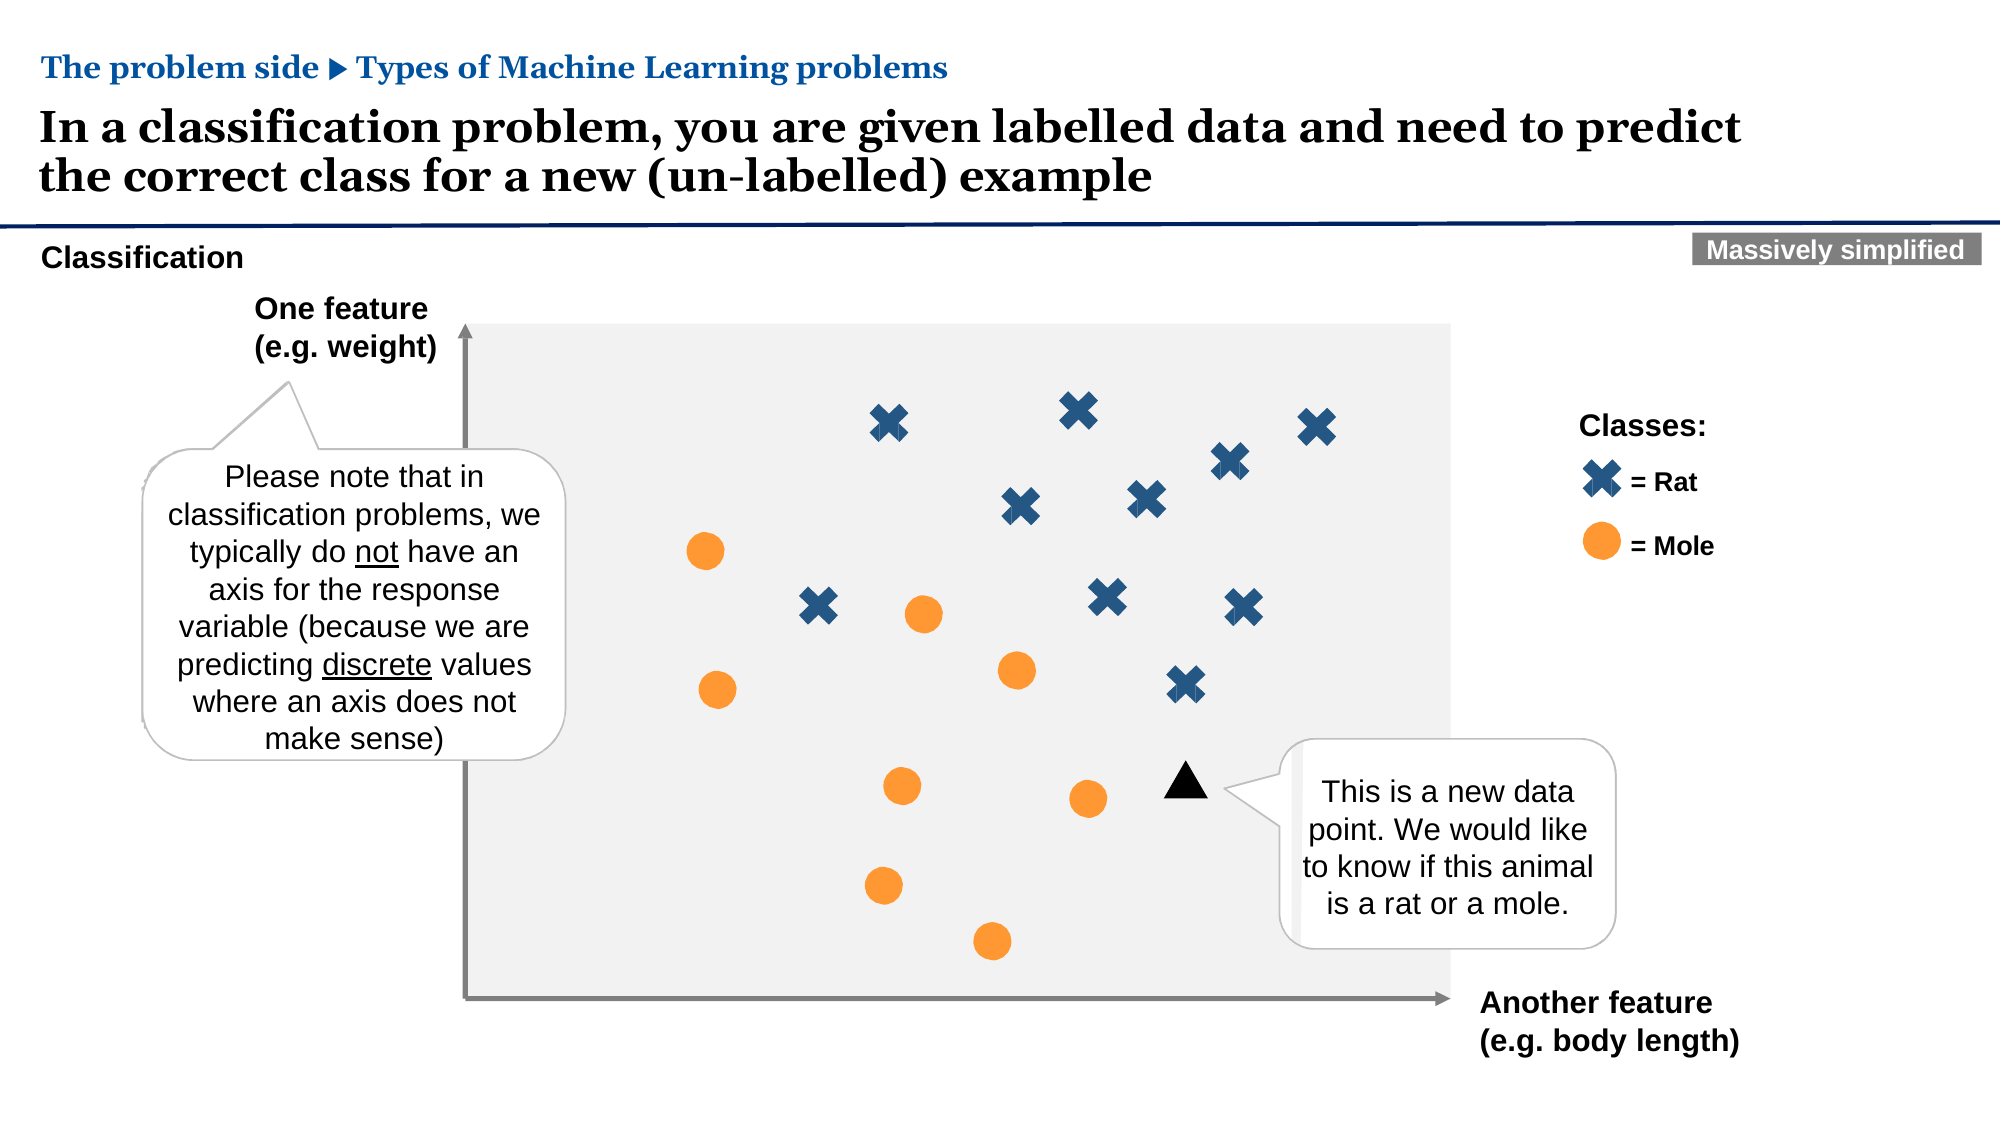

The problem side ▶ Types of Machine Learning problems
In a classification problem, you are given labelled data and need to predict the correct class for a new (un-labelled) example
Massively simplified
Classification
One feature (e.g. weight)

Classes:
= Rat

= Mole

Please note that in classification problems, we typically do not have an axis for the response variable (because we are predicting discrete values where an axis does not make sense)

This is a new data point. We would like to know if this animal is a rat or a mole.

Another feature (e.g. body length)